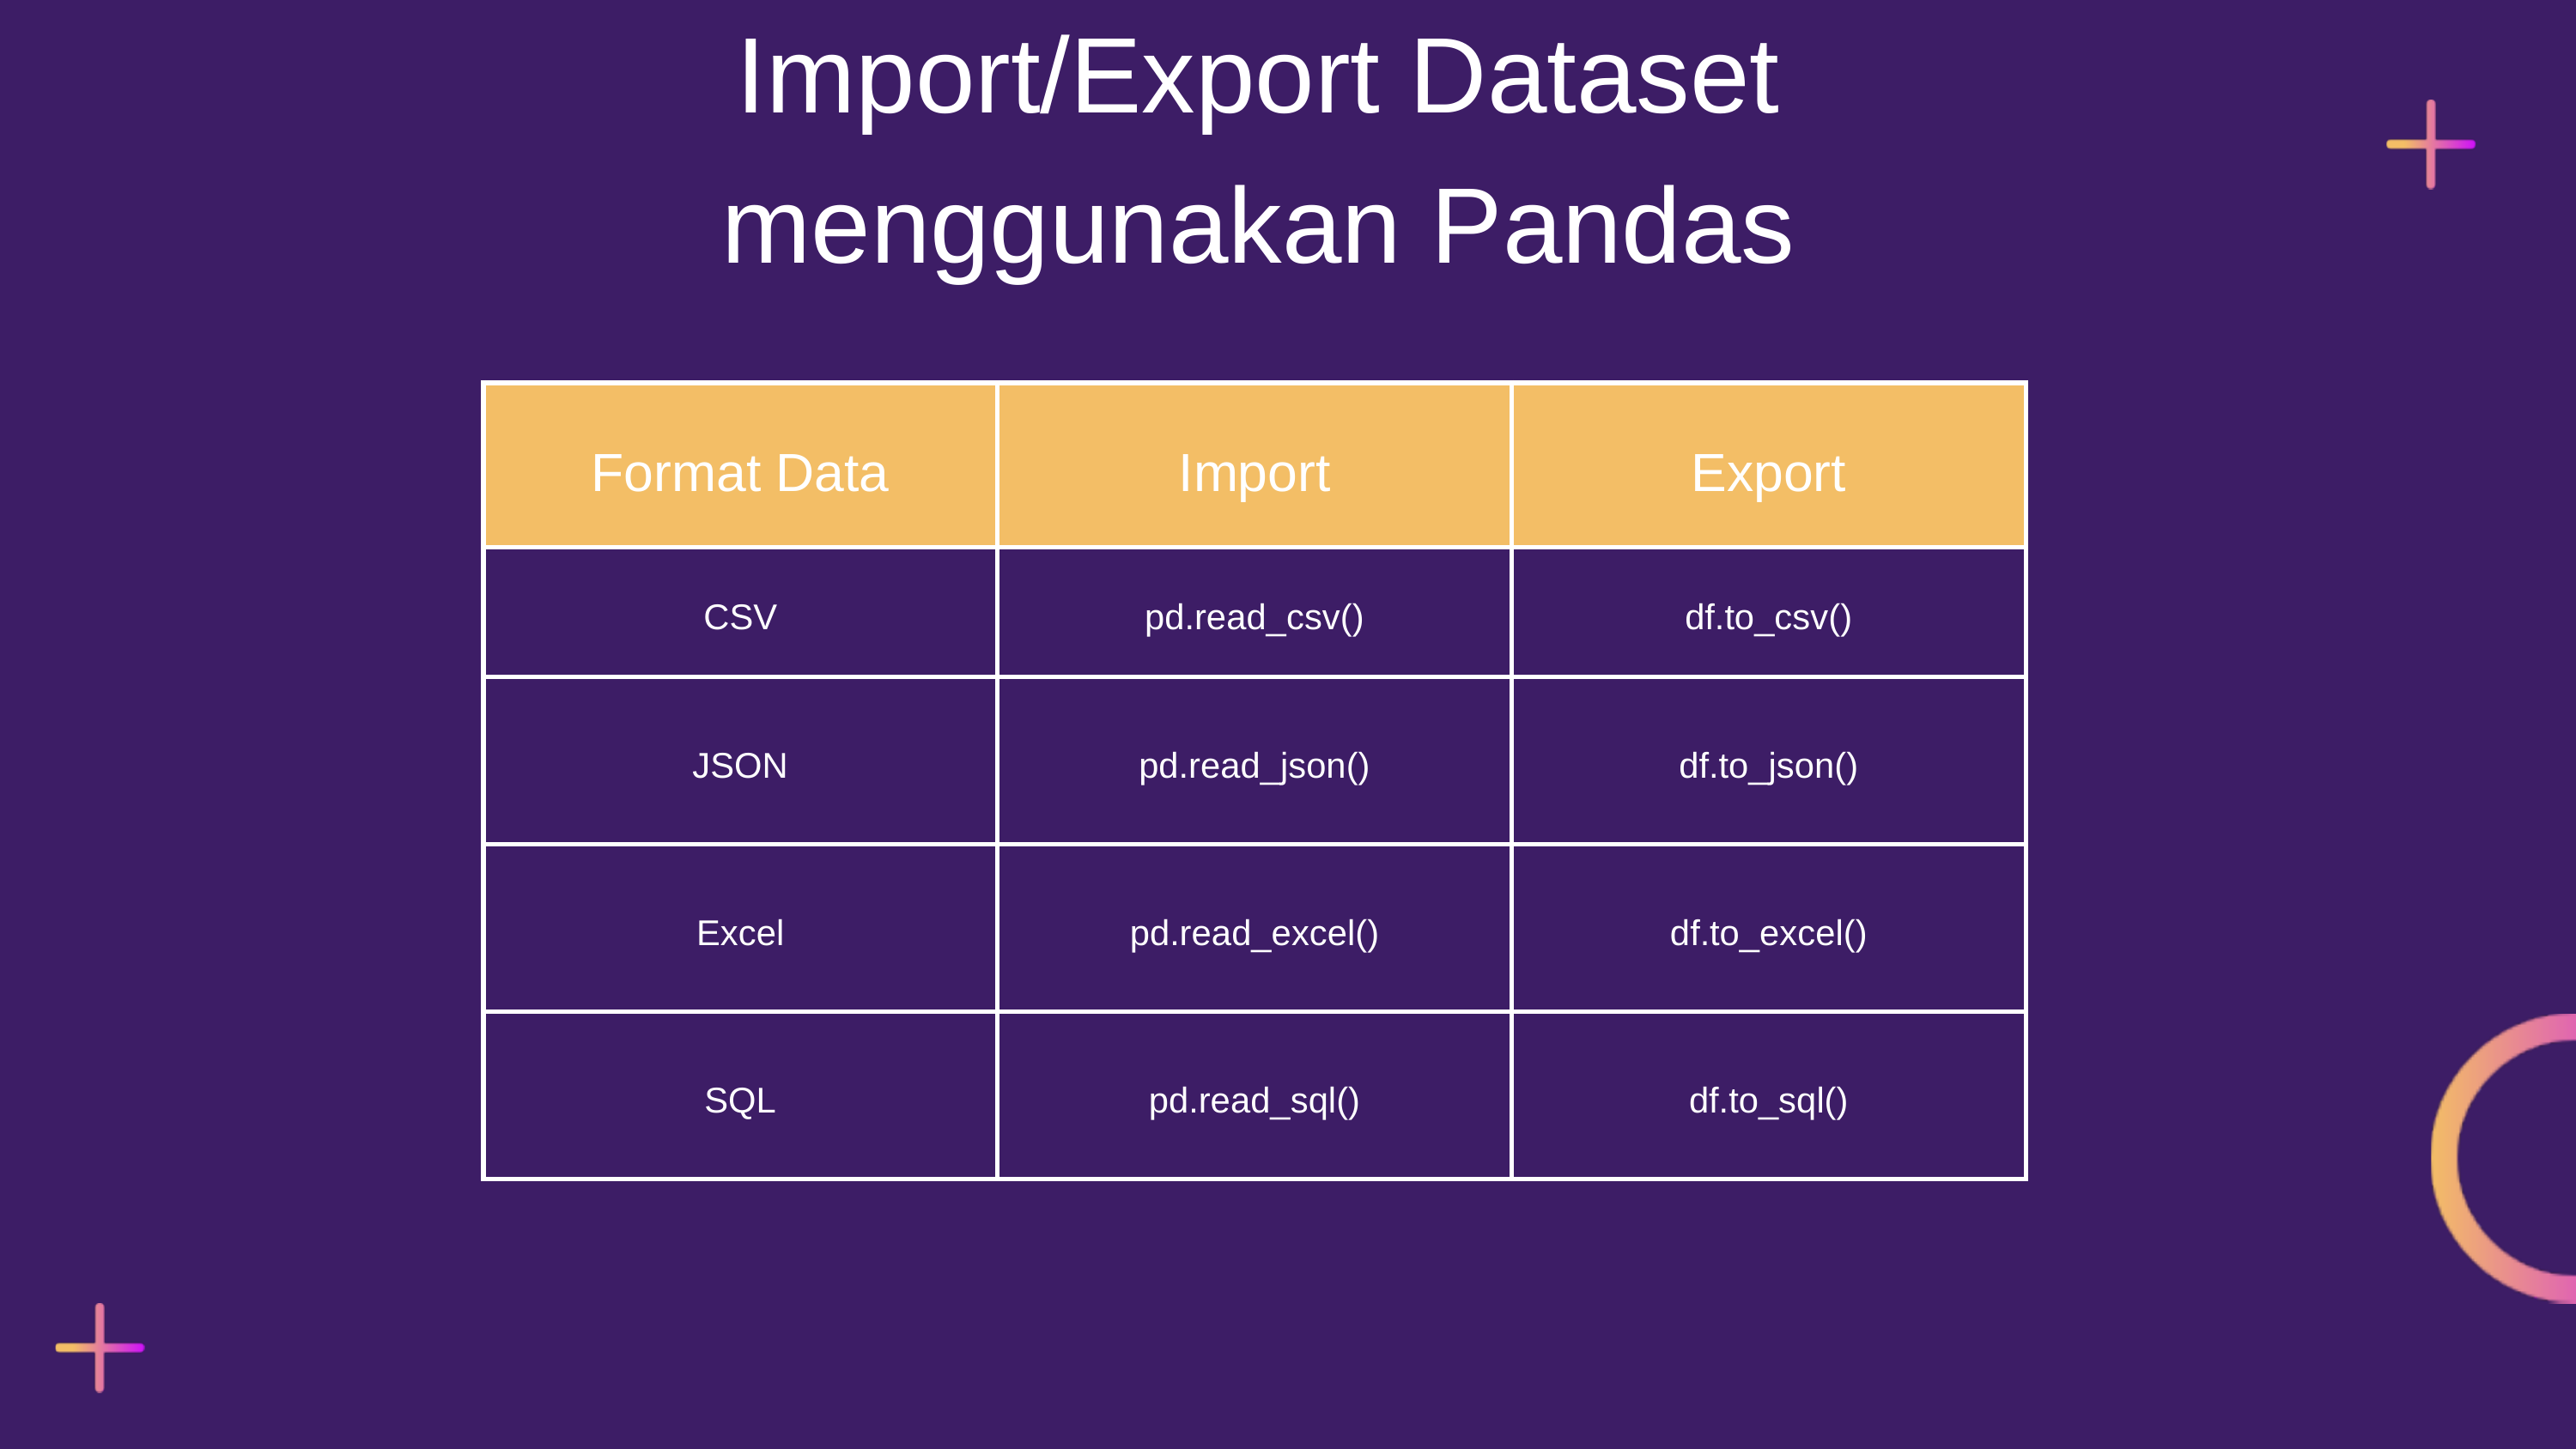

Import/Export Dataset menggunakan Pandas

| Format Data | Import | Export |
| --- | --- | --- |
| CSV | pd.read\_csv() | df.to\_csv() |
| JSON | pd.read\_json() | df.to\_json() |
| Excel | pd.read\_excel() | df.to\_excel() |
| SQL | pd.read\_sql() | df.to\_sql() |